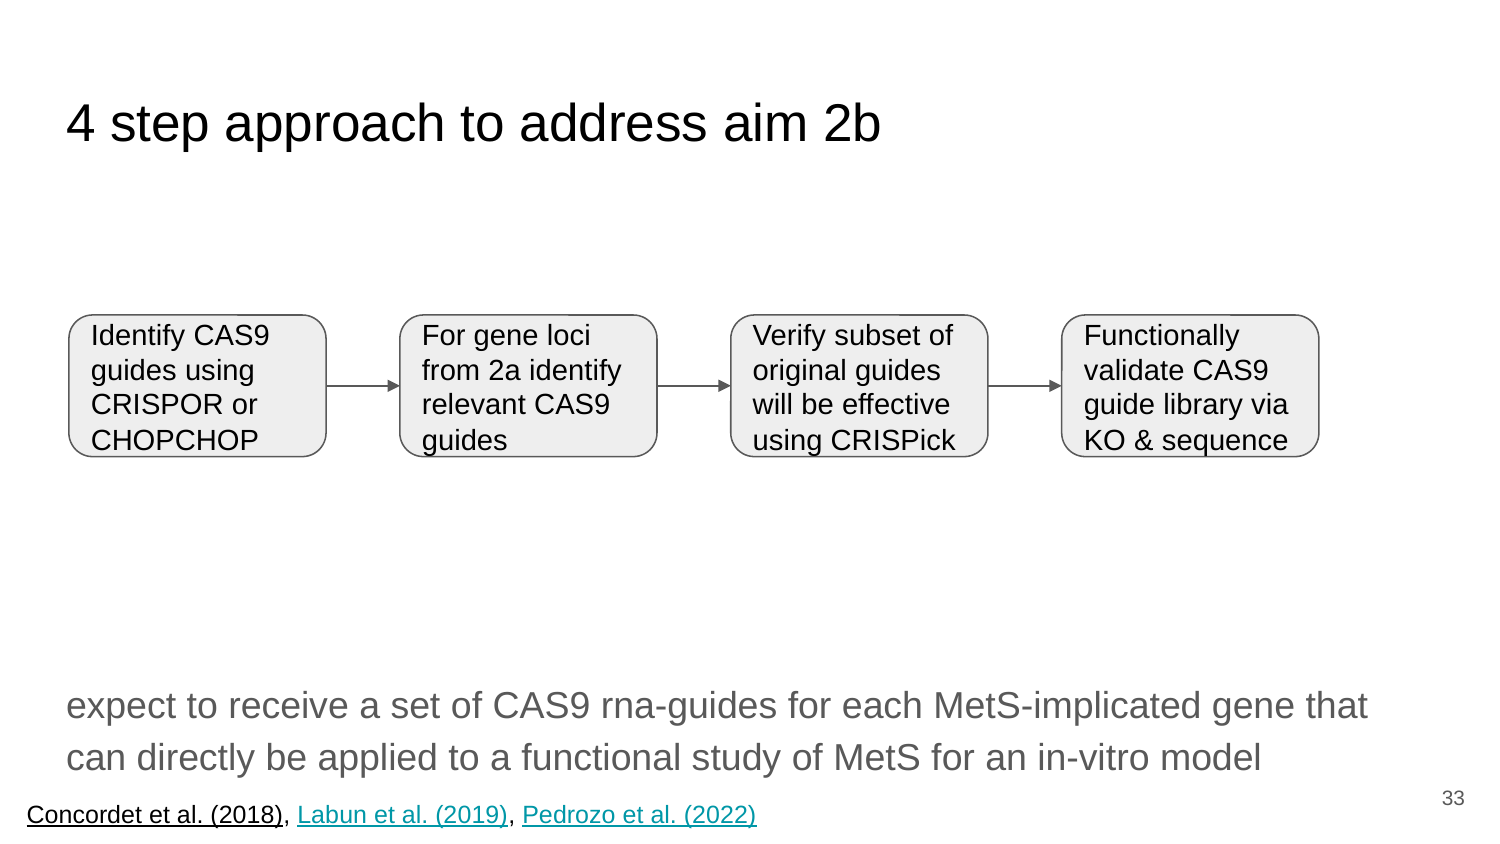

# 4 step approach to address aim 2b
Identify CAS9 guides using CRISPOR or CHOPCHOP
For gene loci from 2a identify relevant CAS9 guides
Verify subset of original guides will be effective using CRISPick
Functionally validate CAS9 guide library via KO & sequence
expect to receive a set of CAS9 rna-guides for each MetS-implicated gene that can directly be applied to a functional study of MetS for an in-vitro model
33
Concordet et al. (2018), Labun et al. (2019), Pedrozo et al. (2022)